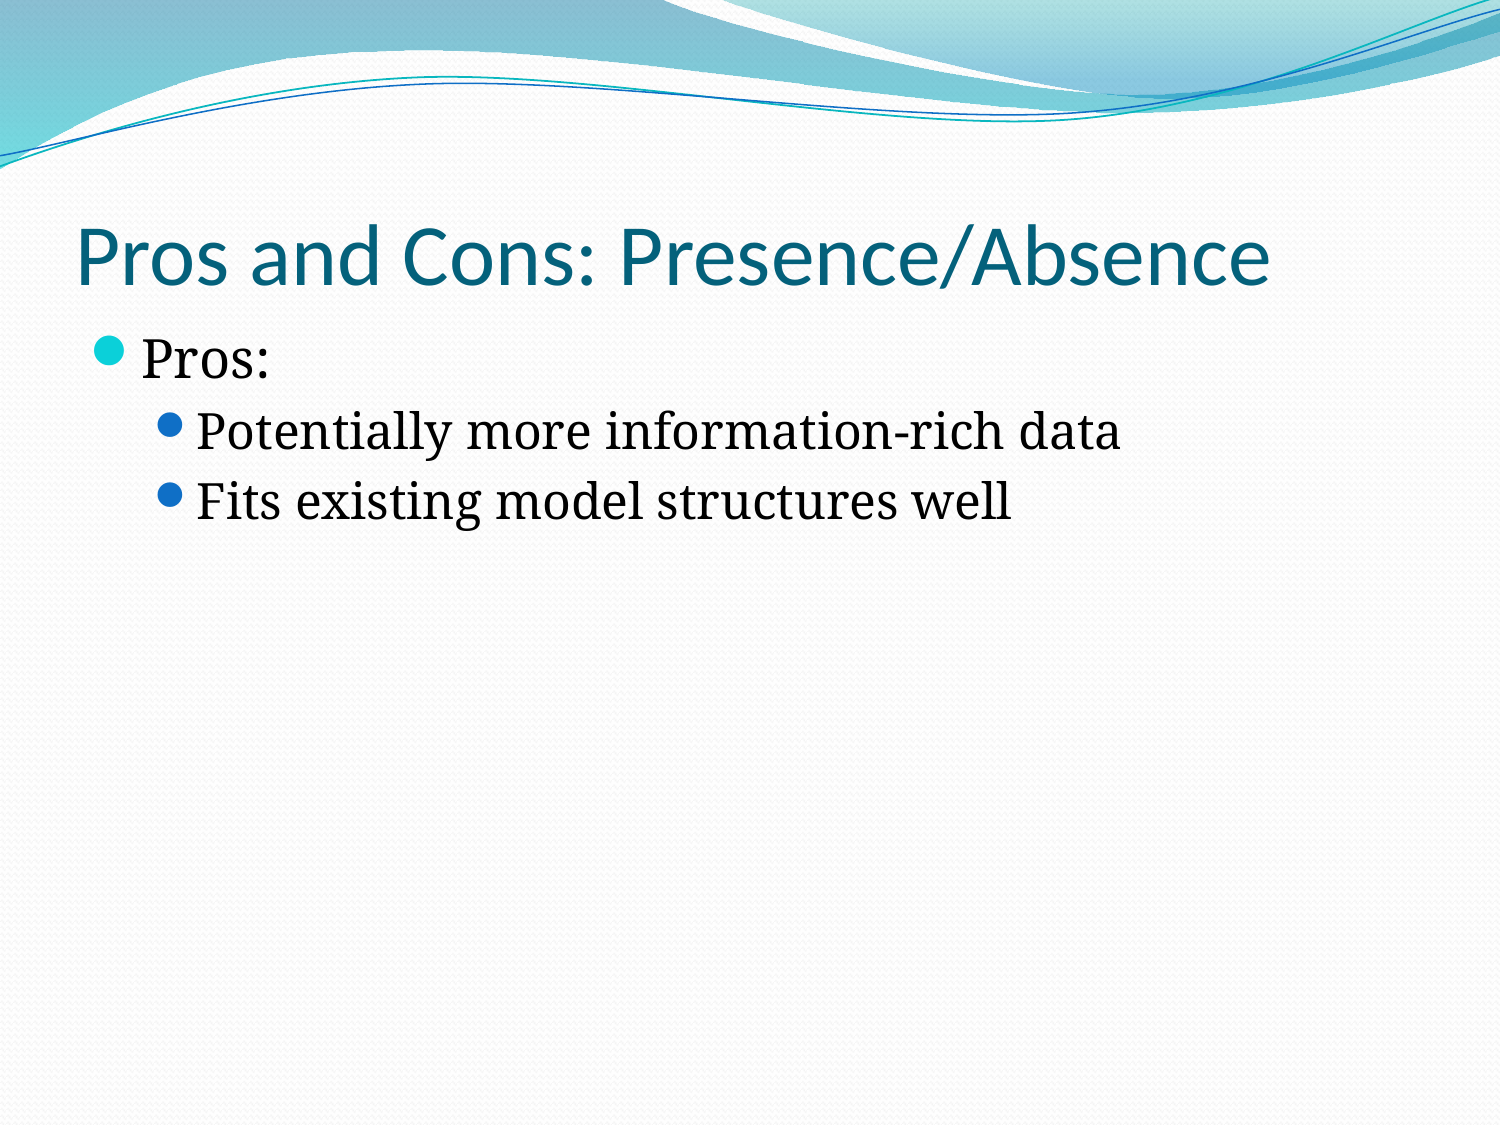

# Pros and Cons: Presence/Absence
Pros:
Potentially more information-rich data
Fits existing model structures well